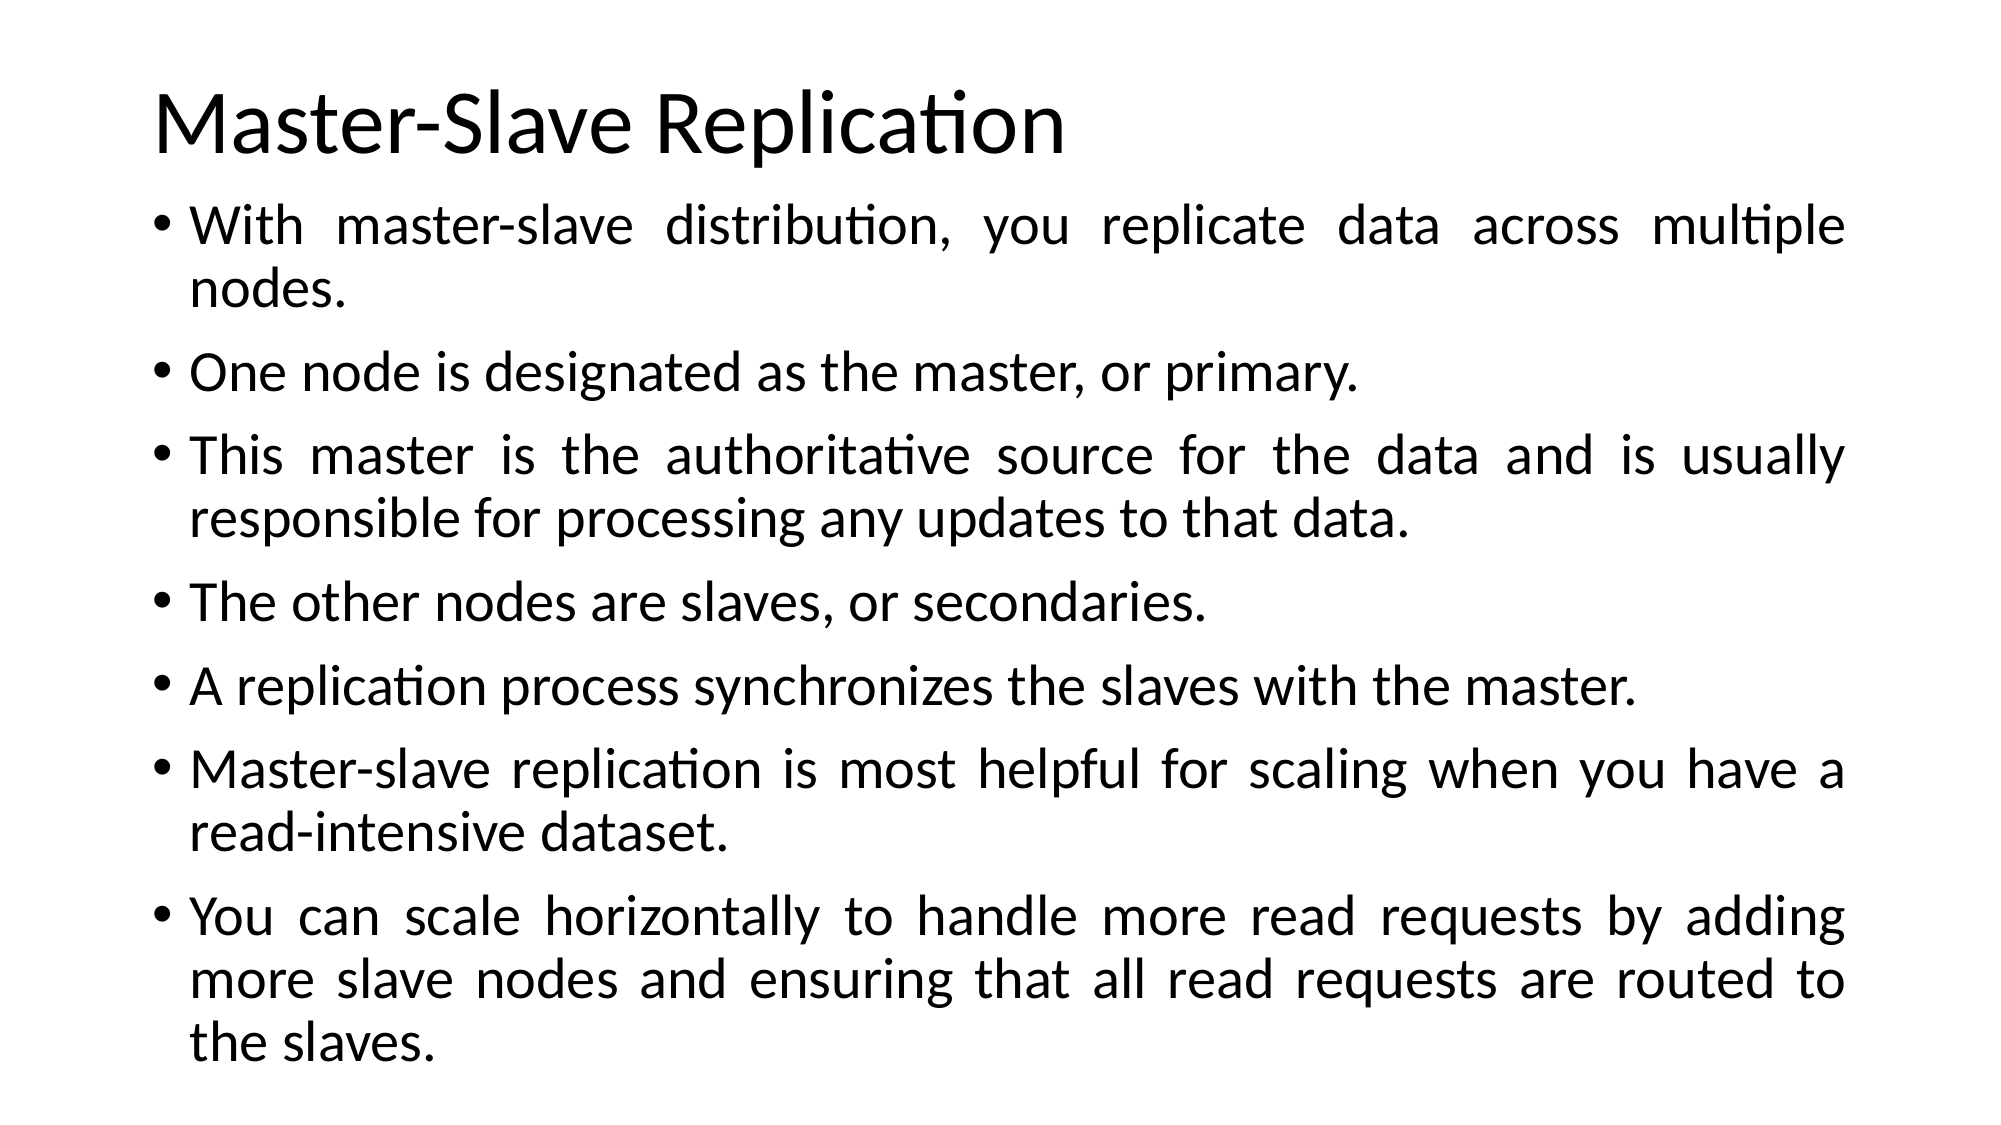

# Master-Slave Replication
With master-slave distribution, you replicate data across multiple nodes.
One node is designated as the master, or primary.
This master is the authoritative source for the data and is usually responsible for processing any updates to that data.
The other nodes are slaves, or secondaries.
A replication process synchronizes the slaves with the master.
Master-slave replication is most helpful for scaling when you have a read-intensive dataset.
You can scale horizontally to handle more read requests by adding more slave nodes and ensuring that all read requests are routed to the slaves.